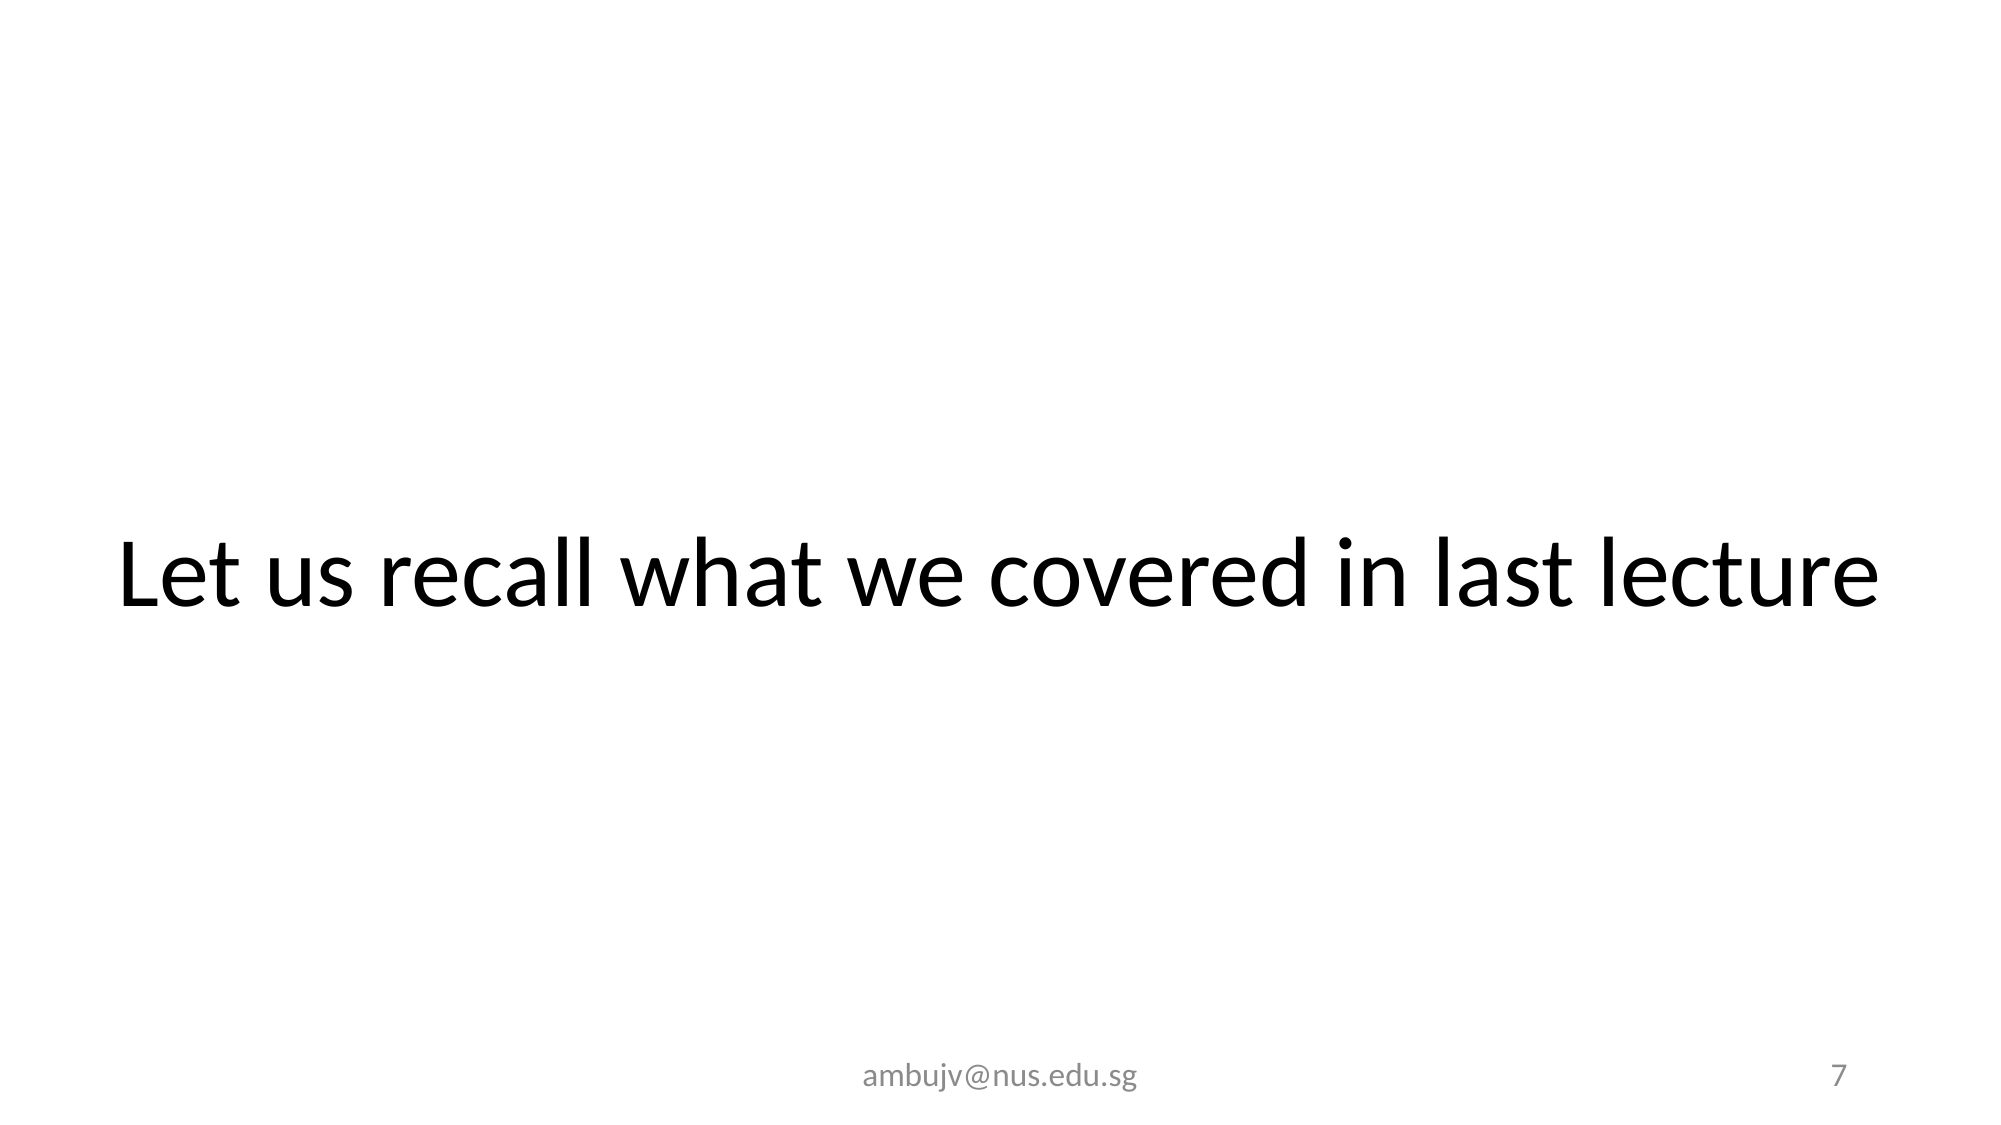

Let us recall what we covered in last lecture

ambujv@nus.edu.sg
7